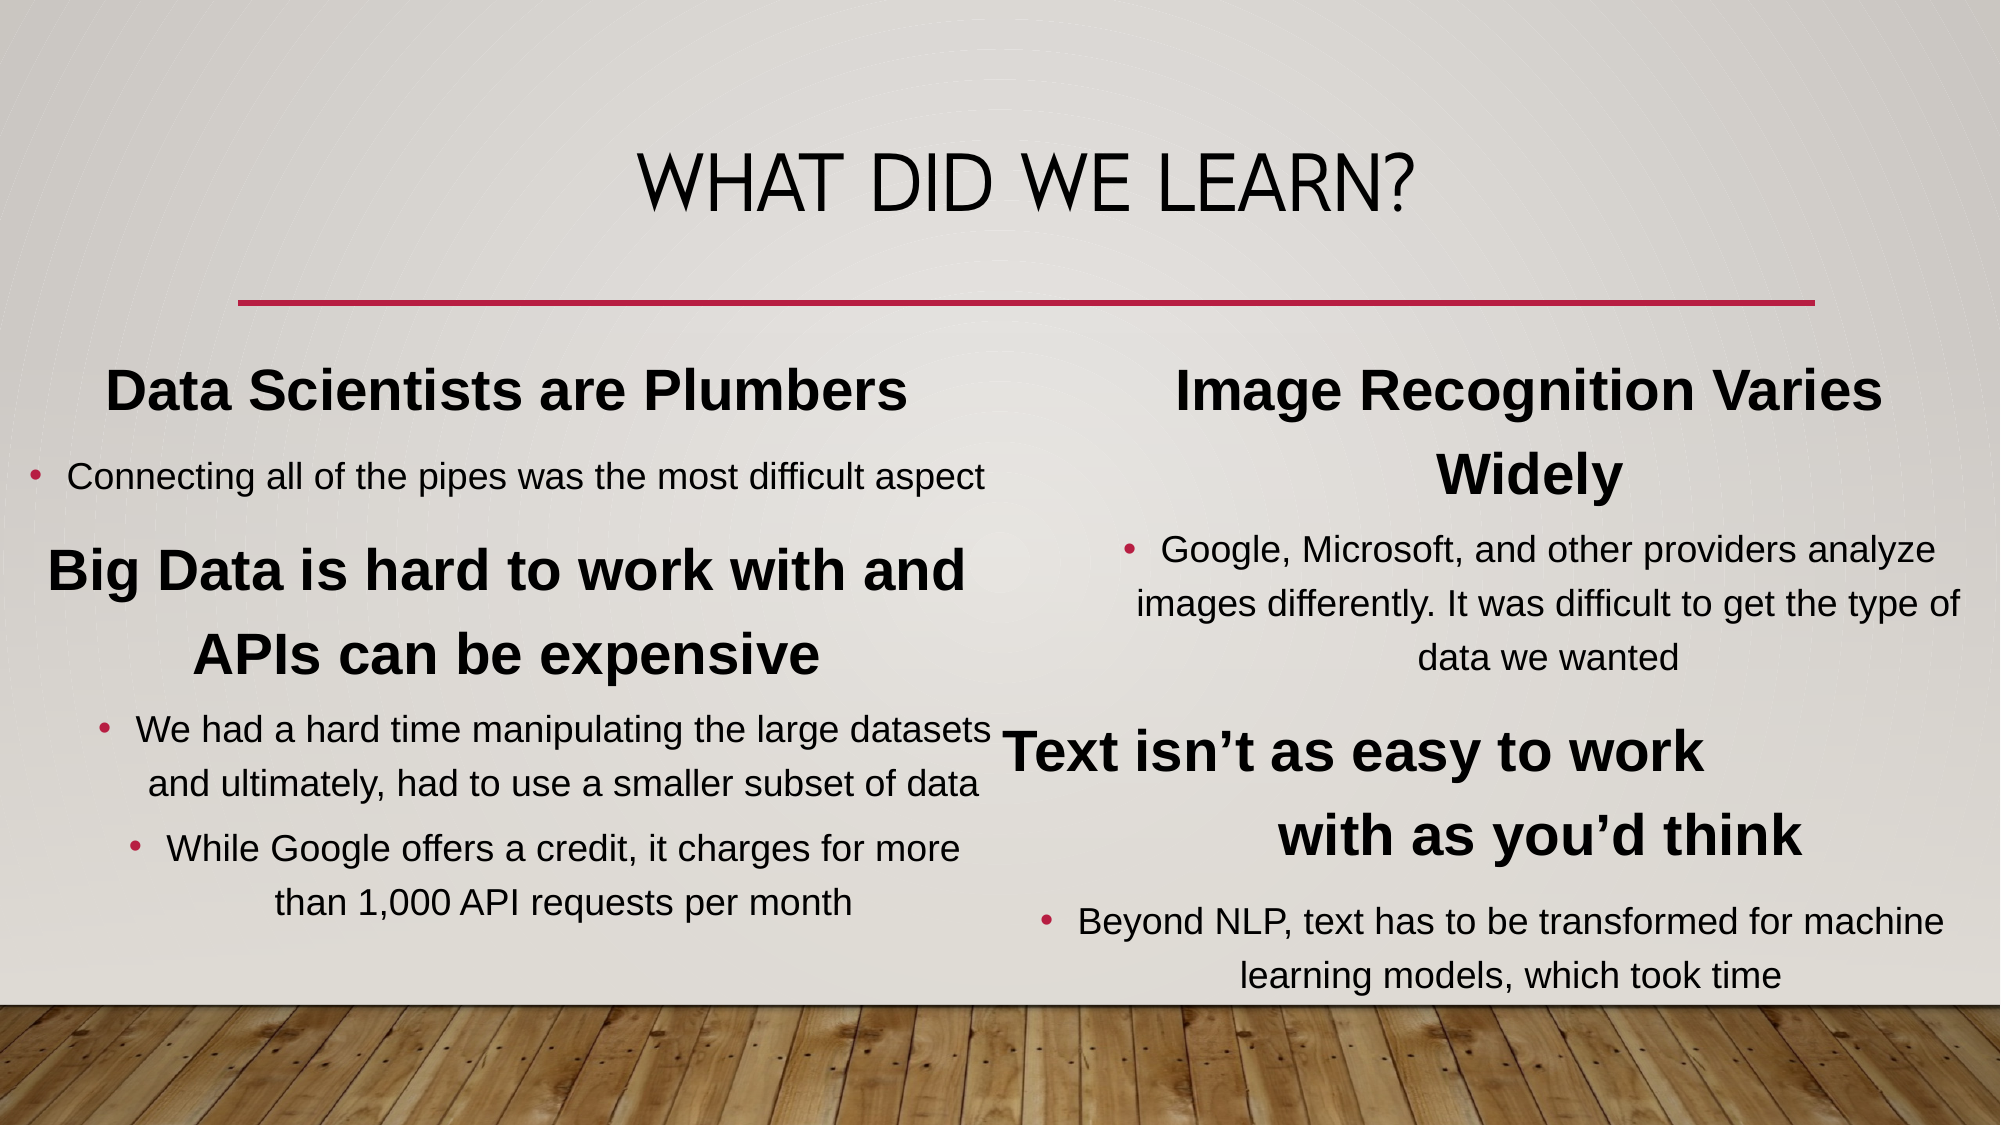

# What did we learn?
Data Scientists are Plumbers
Connecting all of the pipes was the most difficult aspect
Big Data is hard to work with and APIs can be expensive
We had a hard time manipulating the large datasets and ultimately, had to use a smaller subset of data
While Google offers a credit, it charges for more than 1,000 API requests per month

Image Recognition Varies Widely
Google, Microsoft, and other providers analyze images differently. It was difficult to get the type of data we wanted
Text isn’t as easy to work                        with as you’d think
Beyond NLP, text has to be transformed for machine learning models, which took time